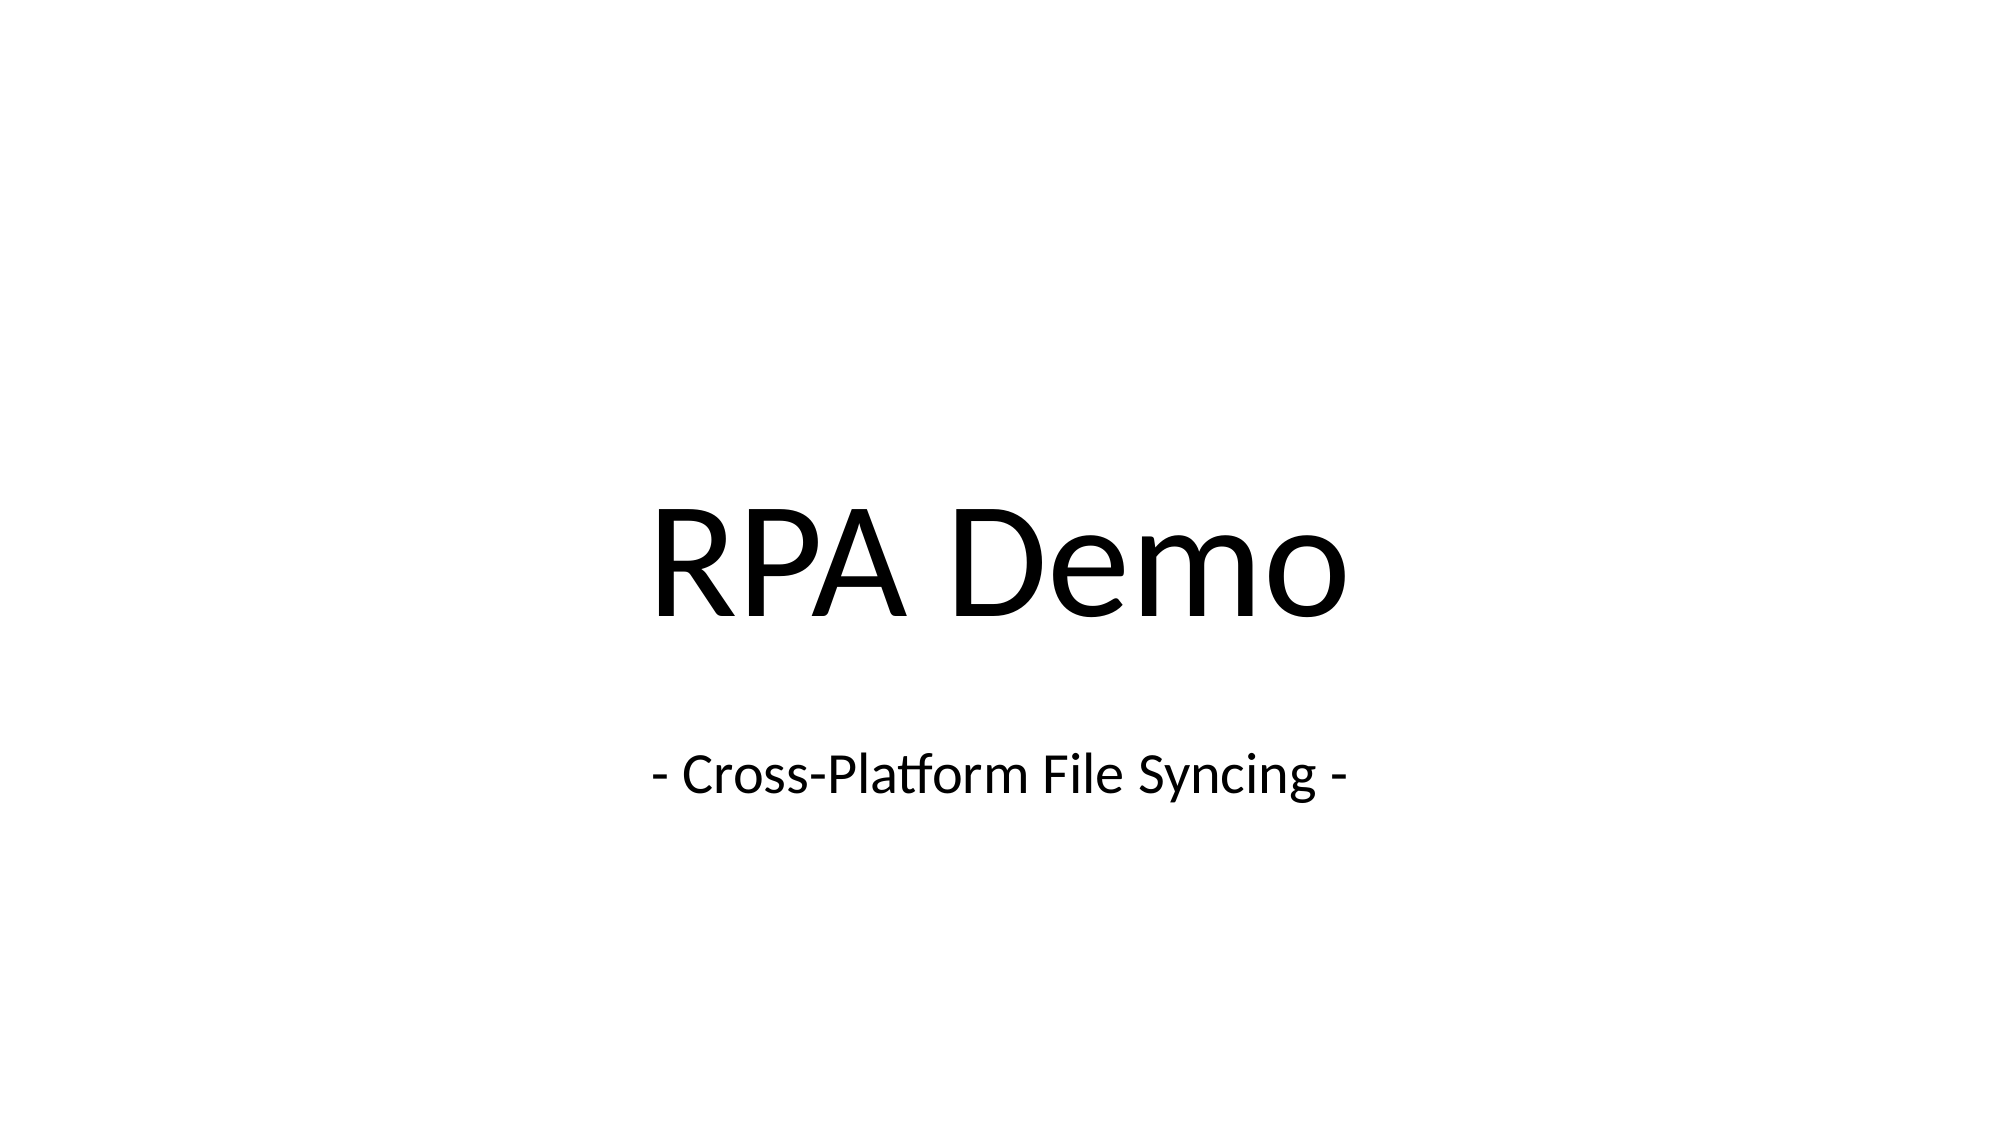

# RPA Demo
- Cross-Platform File Syncing -